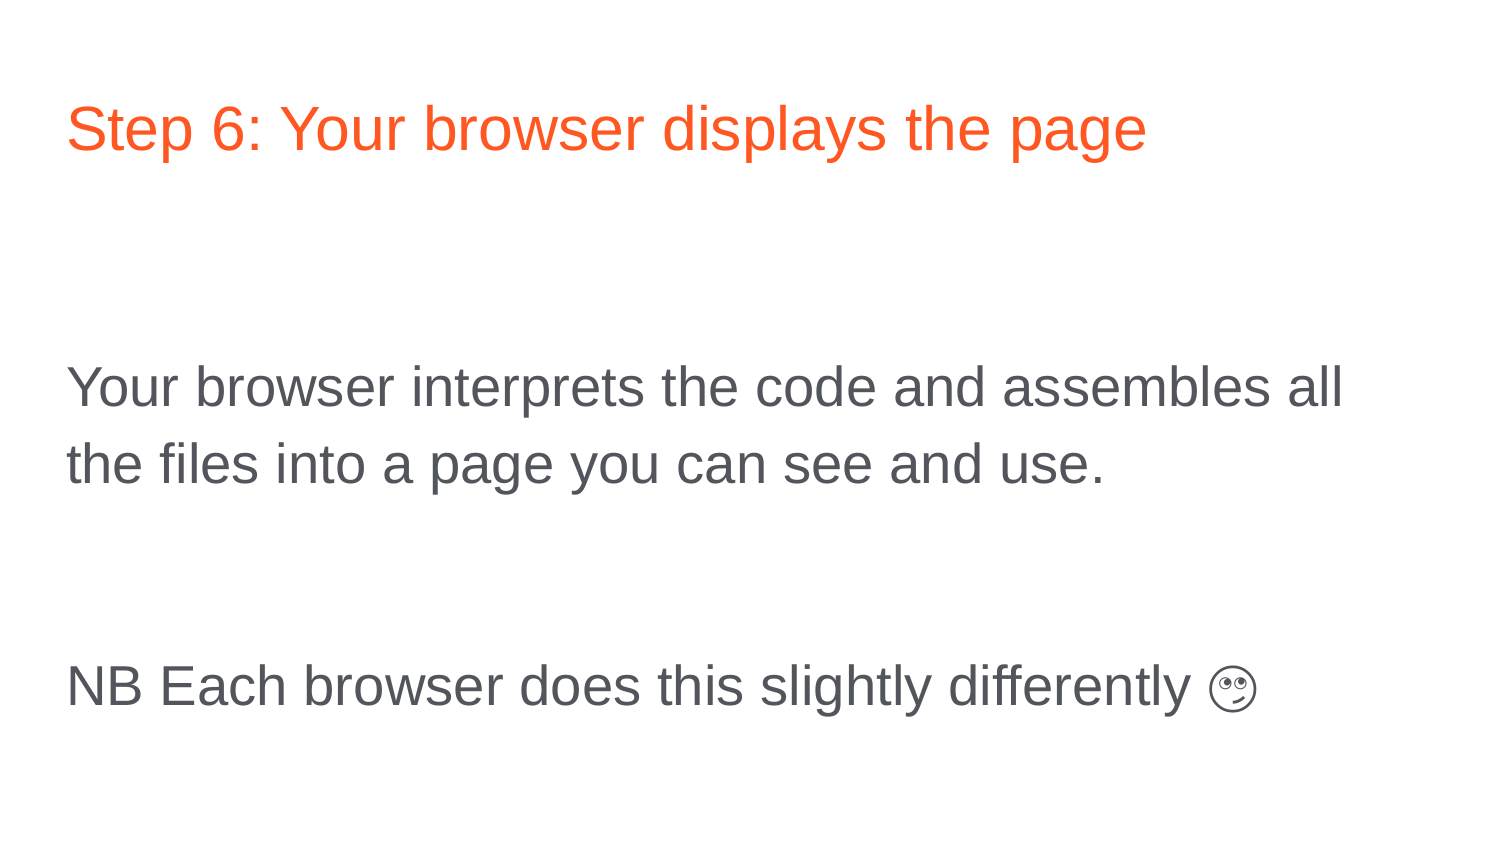

# Step 6: Your browser displays the page
Your browser interprets the code and assembles all the files into a page you can see and use.

NB Each browser does this slightly differently 🙄